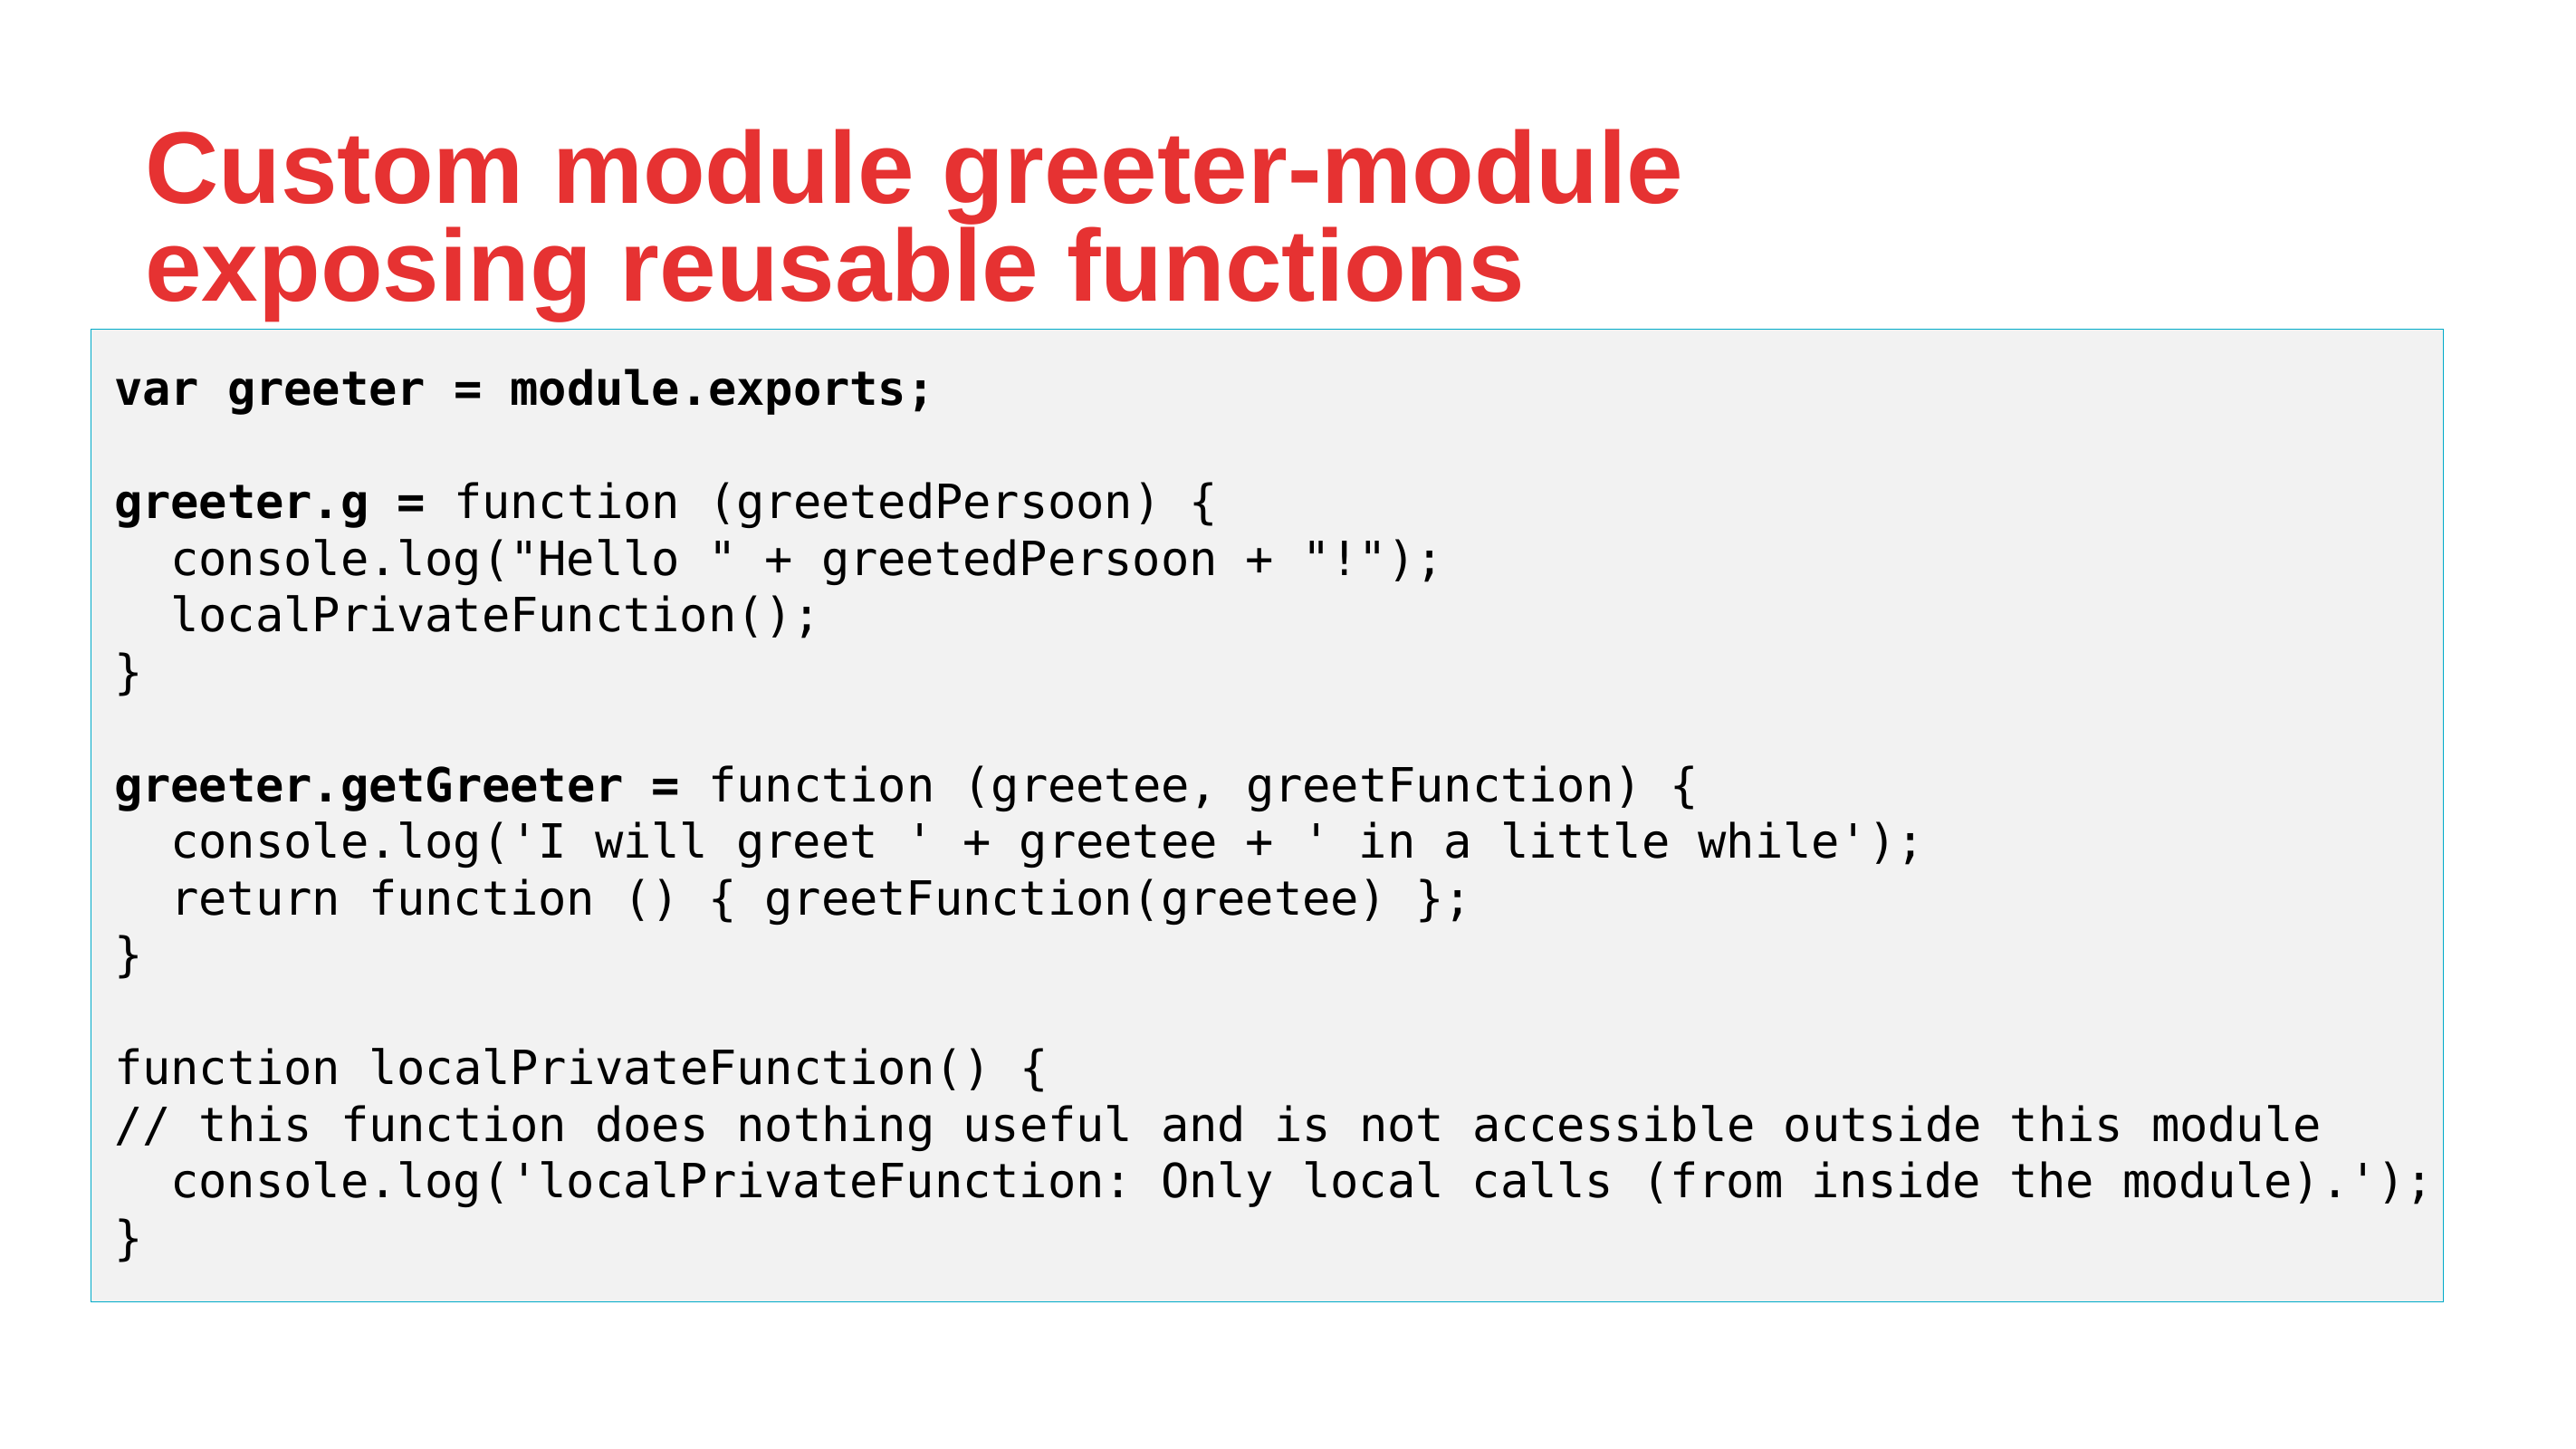

20
# Custom module greeter-module exposing reusable functions

var greeter = module.exports;
greeter.g = function (greetedPersoon) {
  console.log("Hello " + greetedPersoon + "!");
  localPrivateFunction();
}
greeter.getGreeter = function (greetee, greetFunction) {
  console.log('I will greet ' + greetee + ' in a little while');
  return function () { greetFunction(greetee) };
}
function localPrivateFunction() {
// this function does nothing useful and is not accessible outside this module
  console.log('localPrivateFunction: Only local calls (from inside the module).');
}